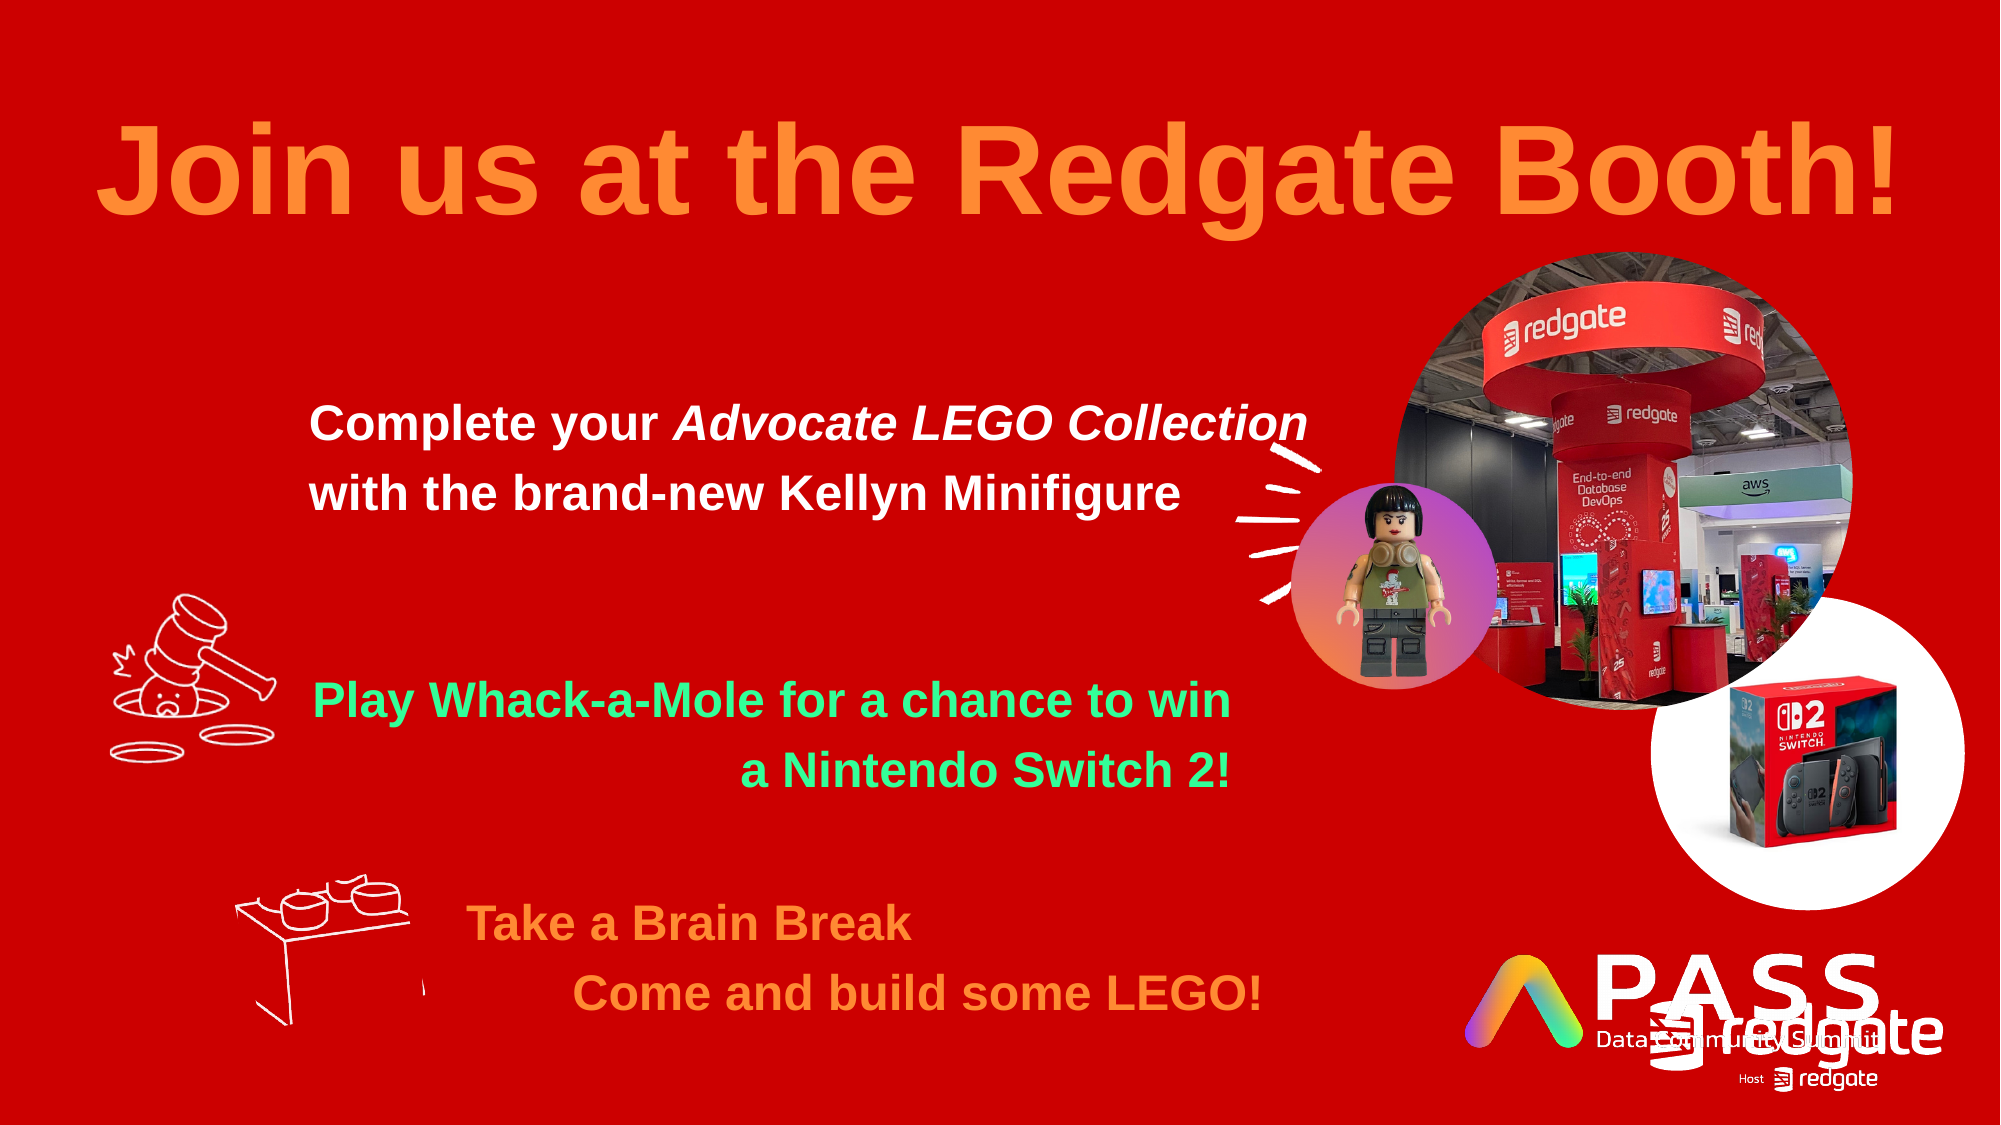

Join us at the Redgate Booth!
#

Complete your Advocate LEGO Collection
with the brand-new Kellyn Minifigure

Play Whack-a-Mole for a chance to win
 a Nintendo Switch 2!
Take a Brain Break
Come and build some LEGO!